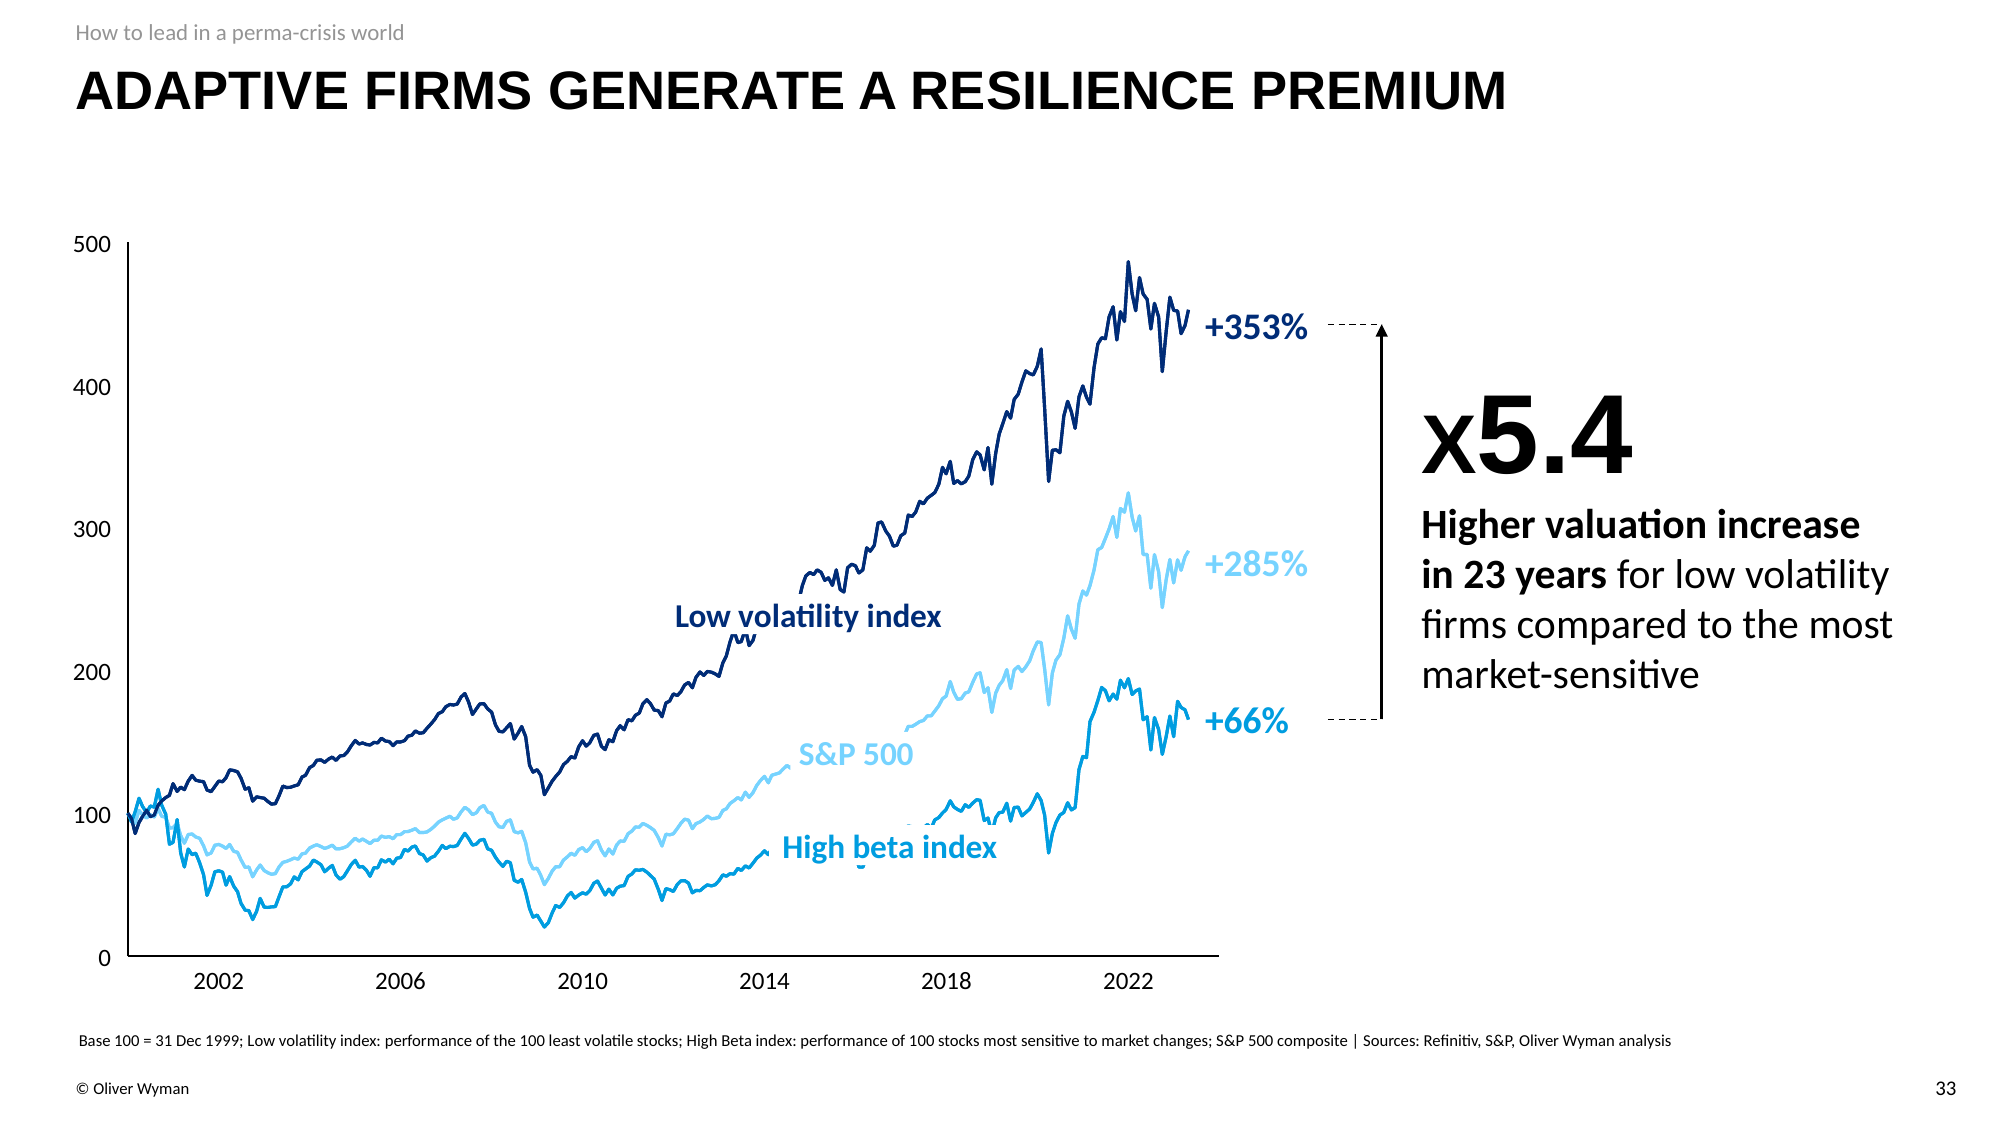

How to lead in a perma-crisis world
# Adaptive firms generate a resilience premium
500

### Chart

| Category |  |  |  |
|---|---|---|---|

### Chart

| Category |  |  |  |
|---|---|---|---|
+353%
X5.4
Higher valuation increase
in 23 years for low volatility firms compared to the most market-sensitive
400
300
+285%
Low volatility index
200
+66%
S&P 500
100
High beta index
0
2002
2006
2010
2014
2018
2022
 Base 100 = 31 Dec 1999; Low volatility index: performance of the 100 least volatile stocks; High Beta index: performance of 100 stocks most sensitive to market changes; S&P 500 composite | Sources: Refinitiv, S&P, Oliver Wyman analysis